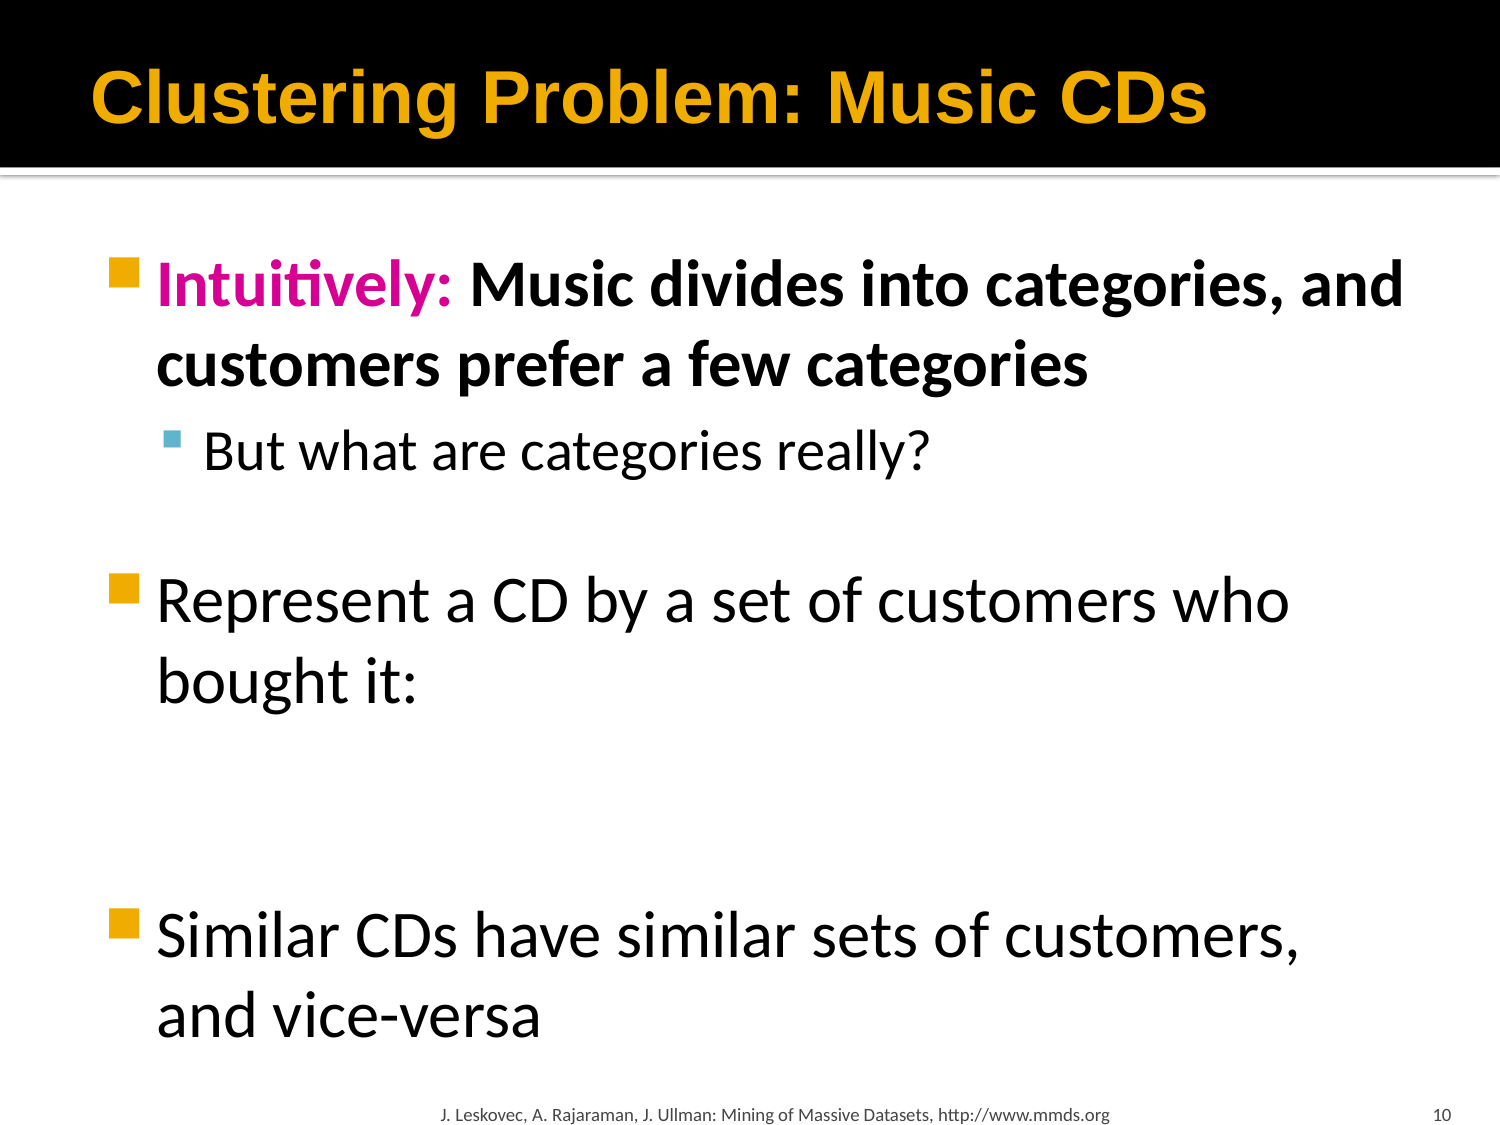

# Clustering Problem: Music CDs
Intuitively: Music divides into categories, and customers prefer a few categories
But what are categories really?

Represent a CD by a set of customers who bought it:

Similar CDs have similar sets of customers, and vice-versa

J. Leskovec, A. Rajaraman, J. Ullman: Mining of Massive Datasets, http://www.mmds.org
10